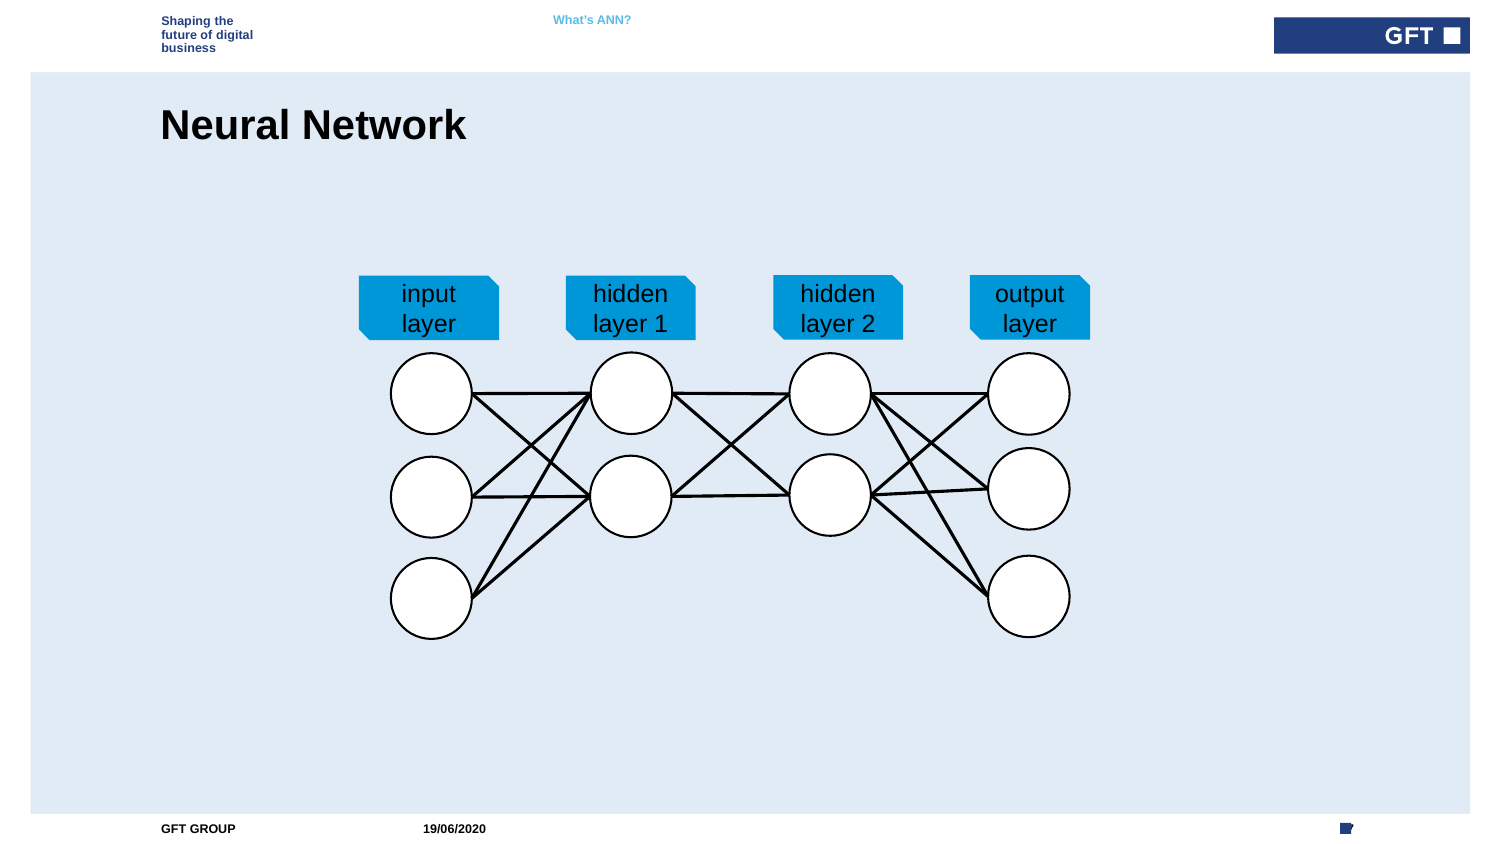

What’s ANN?

Artificial neural networks 101
# Neural Network
output
layer
hidden layer 2
input layer
hidden layer 1

19/06/2020